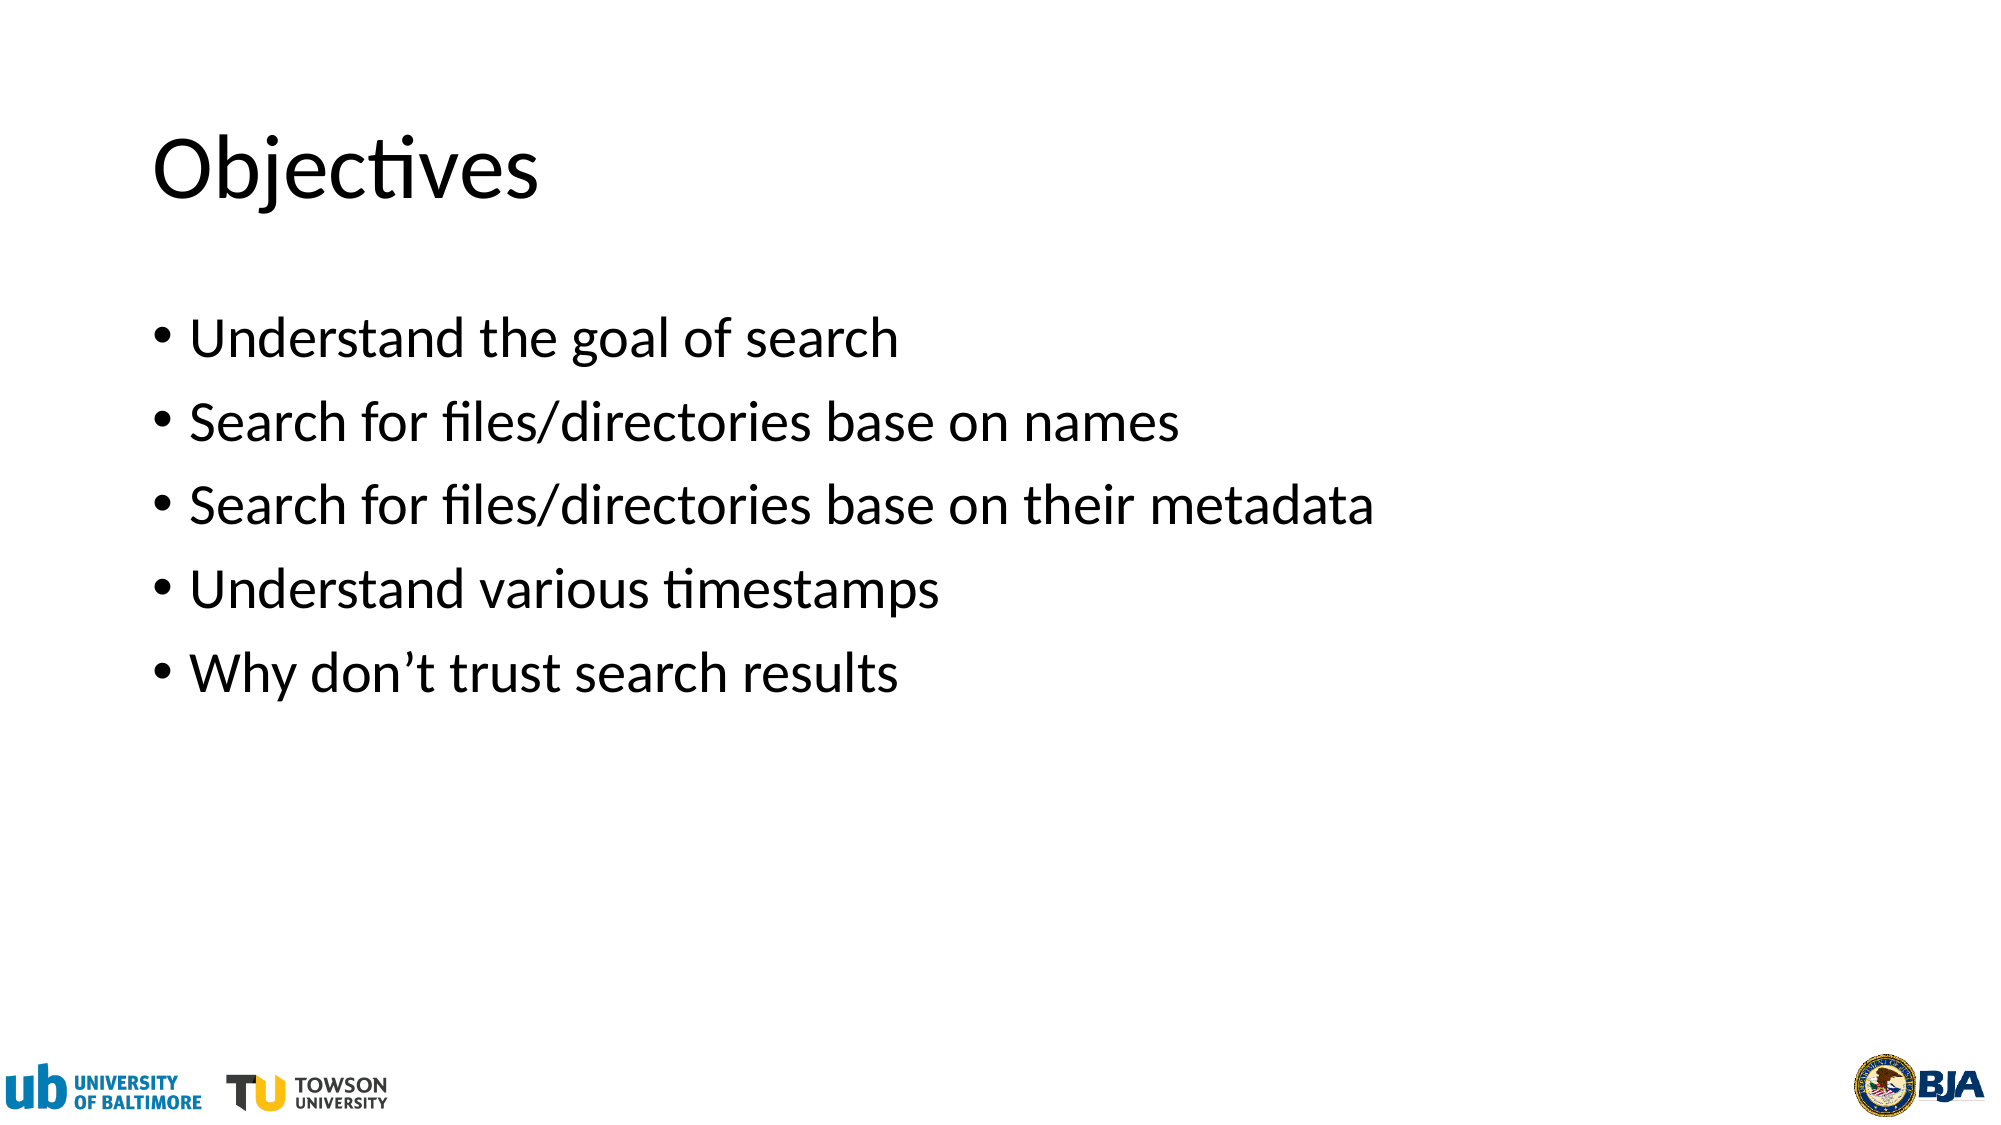

# Objectives
Understand the goal of search
Search for files/directories base on names
Search for files/directories base on their metadata
Understand various timestamps
Why don’t trust search results